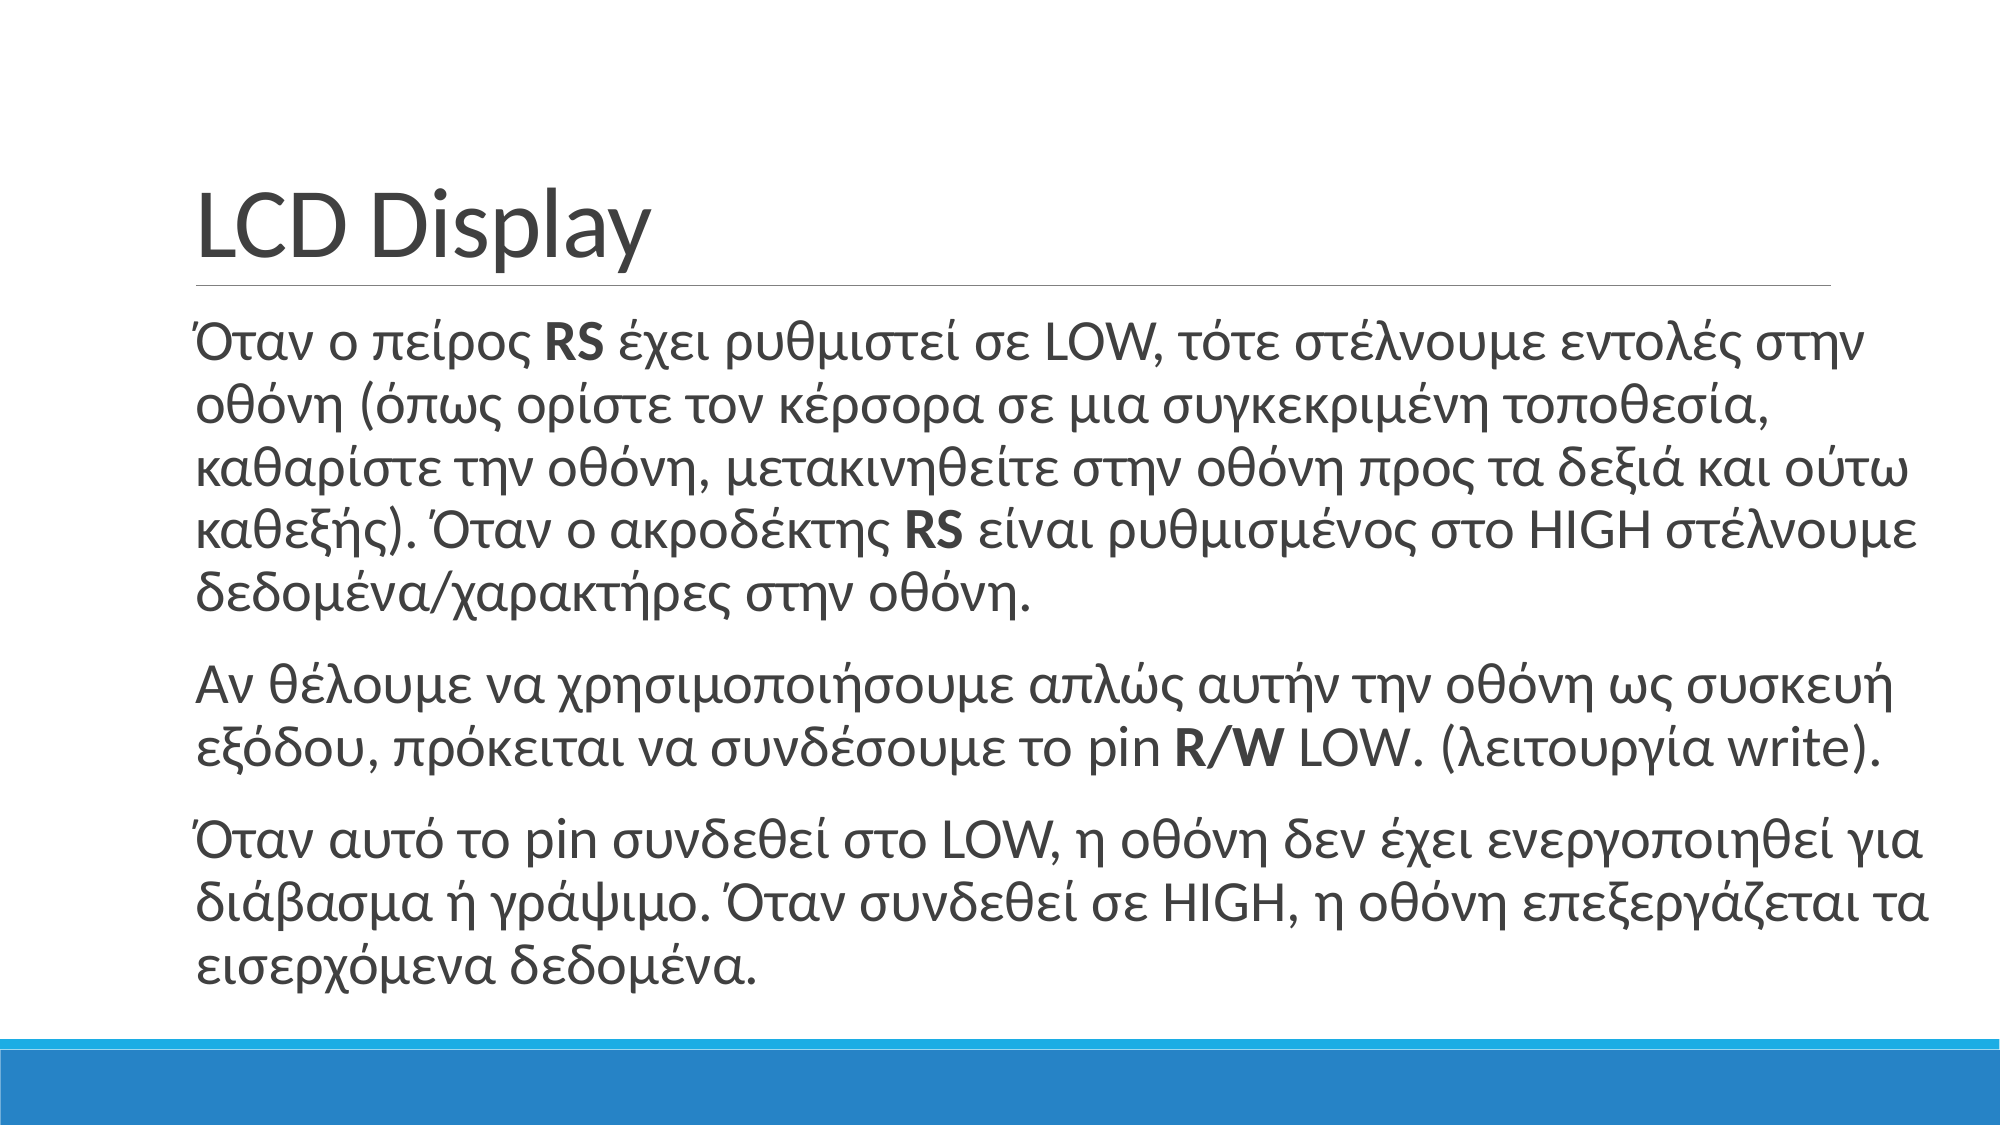

# LCD Display
Όταν ο πείρος RS έχει ρυθμιστεί σε LOW, τότε στέλνουμε εντολές στην οθόνη (όπως ορίστε τον κέρσορα σε μια συγκεκριμένη τοποθεσία, καθαρίστε την οθόνη, μετακινηθείτε στην οθόνη προς τα δεξιά και ούτω καθεξής). Όταν ο ακροδέκτης RS είναι ρυθμισμένος στο HIGH στέλνουμε δεδομένα/χαρακτήρες στην οθόνη.
Αν θέλουμε να χρησιμοποιήσουμε απλώς αυτήν την οθόνη ως συσκευή εξόδου, πρόκειται να συνδέσουμε το pin R/W LOW. (λειτουργία write).
Όταν αυτό το pin συνδεθεί στο LOW, η οθόνη δεν έχει ενεργοποιηθεί για διάβασμα ή γράψιμο. Όταν συνδεθεί σε HIGH, η οθόνη επεξεργάζεται τα εισερχόμενα δεδομένα.